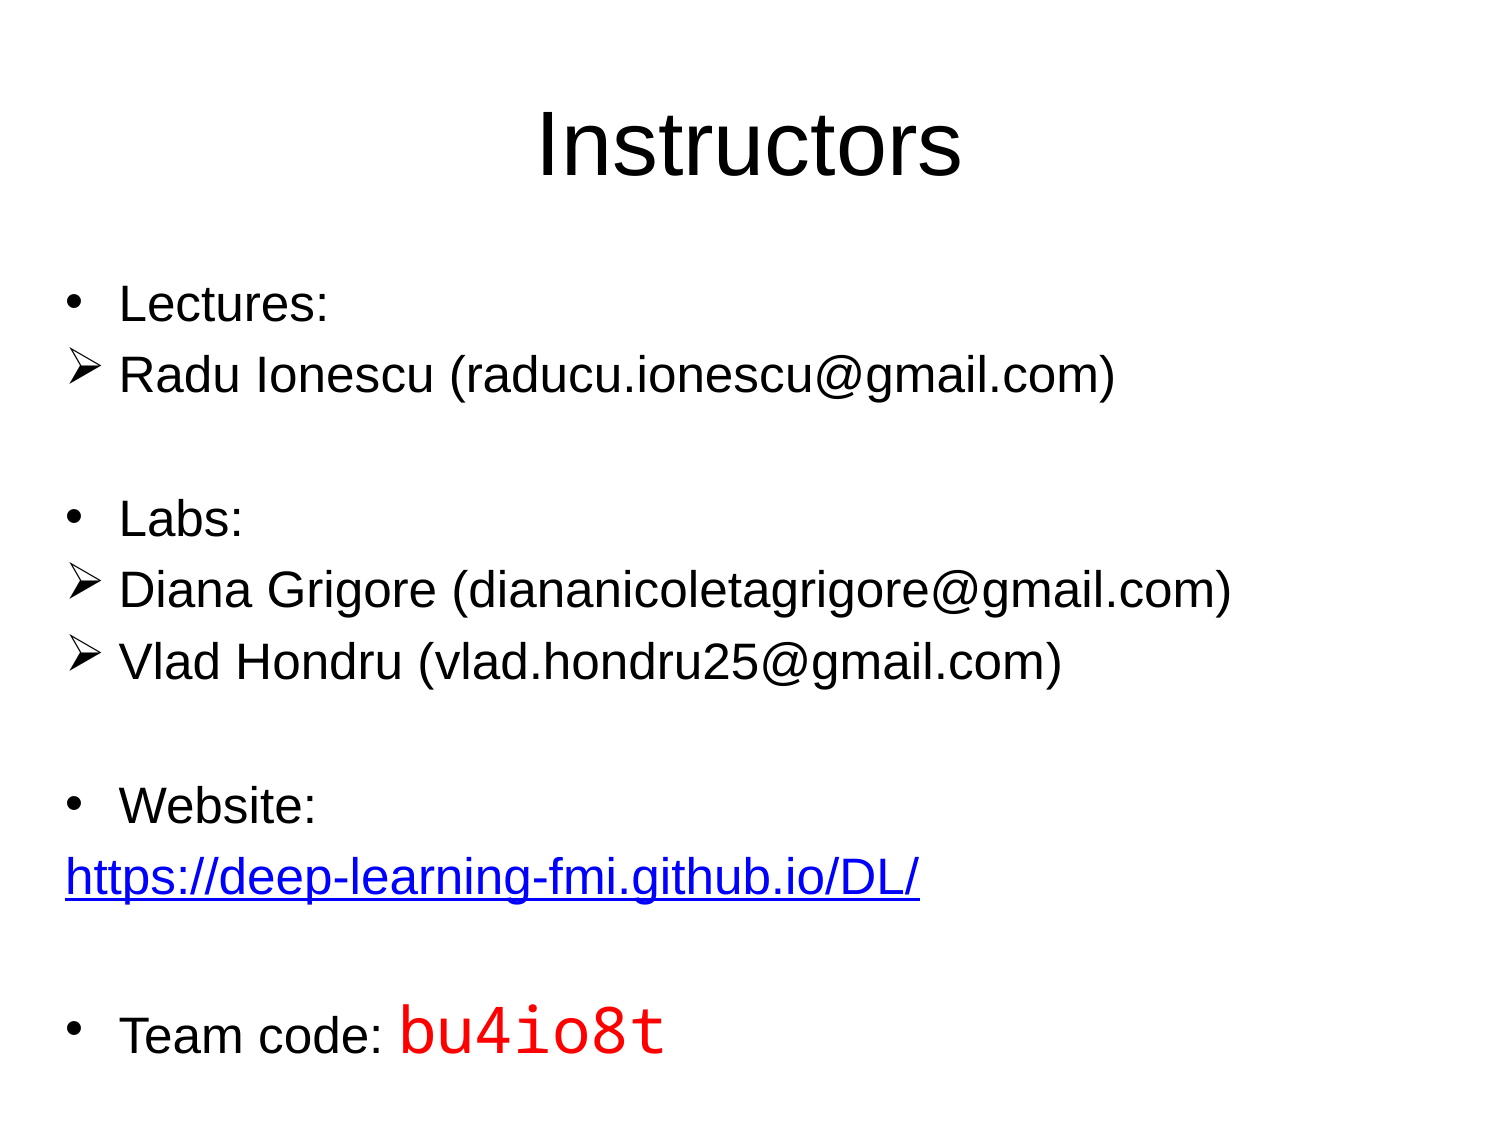

# Instructors
Lectures:
Radu Ionescu (raducu.ionescu@gmail.com)

Labs:
Diana Grigore (diananicoletagrigore@gmail.com)
Vlad Hondru (vlad.hondru25@gmail.com)

Website:
https://deep-learning-fmi.github.io/DL/

Team code: bu4io8t